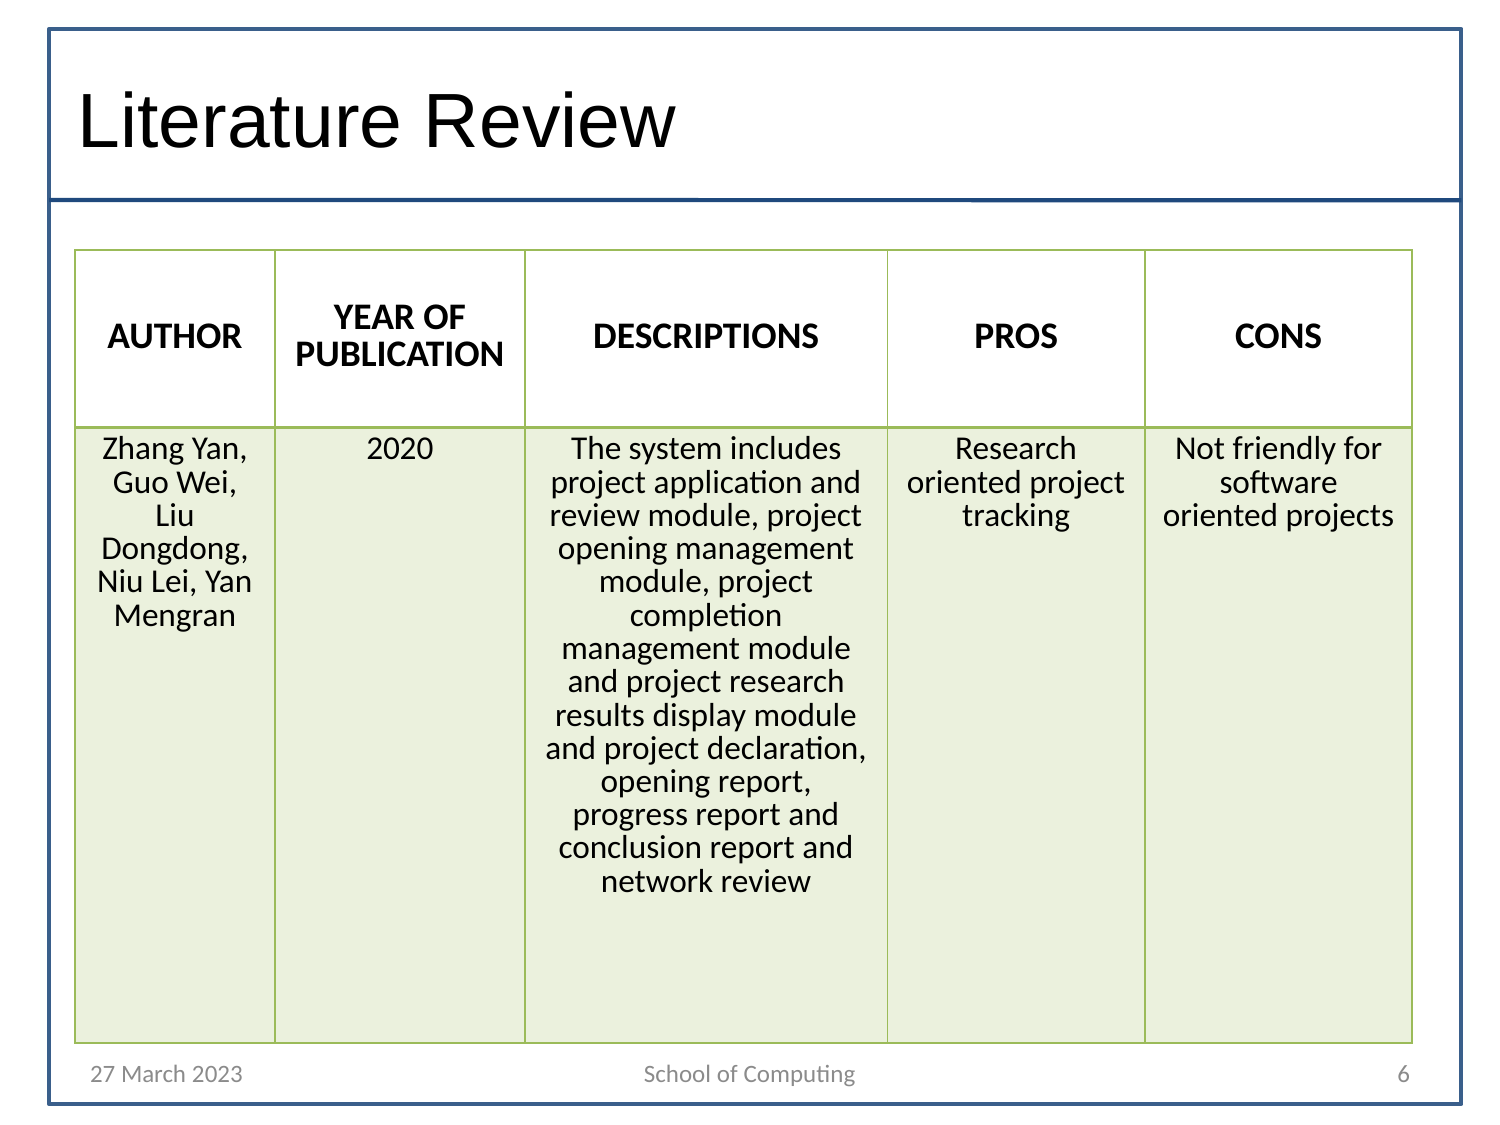

# Literature Review
| AUTHOR | YEAR OF PUBLICATION | DESCRIPTIONS | PROS | CONS |
| --- | --- | --- | --- | --- |
| Zhang Yan, Guo Wei, Liu Dongdong, Niu Lei, Yan Mengran | 2020 | The system includes project application and review module, project opening management module, project completion management module and project research results display module and project declaration, opening report, progress report and conclusion report and network review | Research oriented project tracking | Not friendly for software oriented projects |
27 March 2023
School of Computing
6